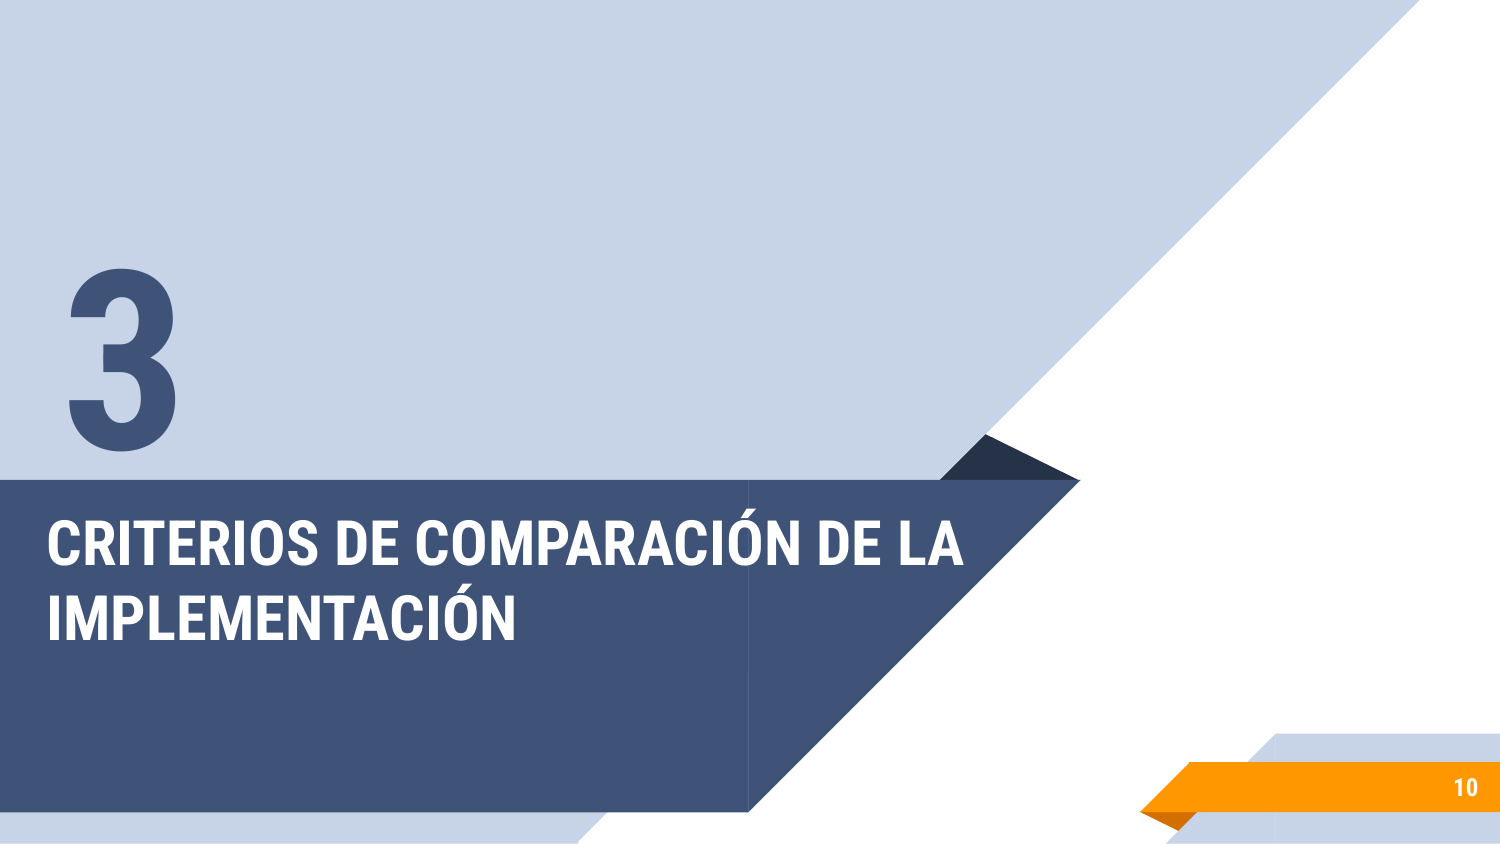

3
# CRITERIOS DE COMPARACIÓN DE LA IMPLEMENTACIÓN
10